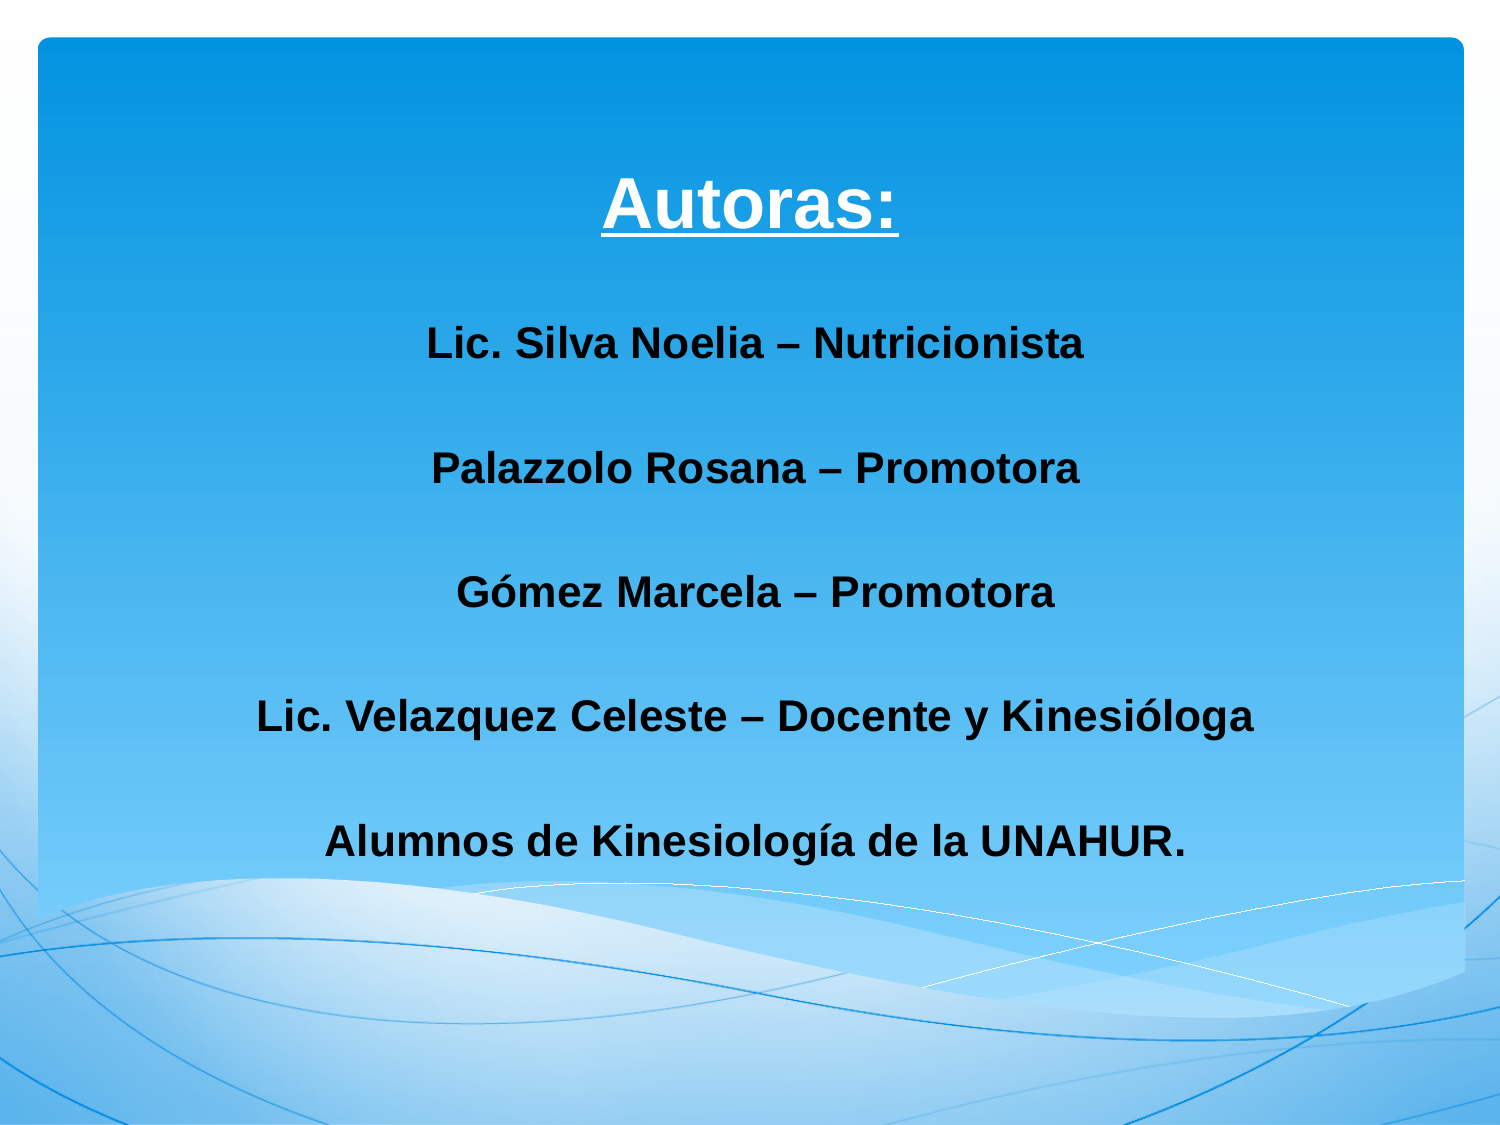

Autoras:

 Lic. Silva Noelia – Nutricionista

 Palazzolo Rosana – Promotora

 Gómez Marcela – Promotora

 Lic. Velazquez Celeste – Docente y Kinesióloga

 Alumnos de Kinesiología de la UNAHUR.